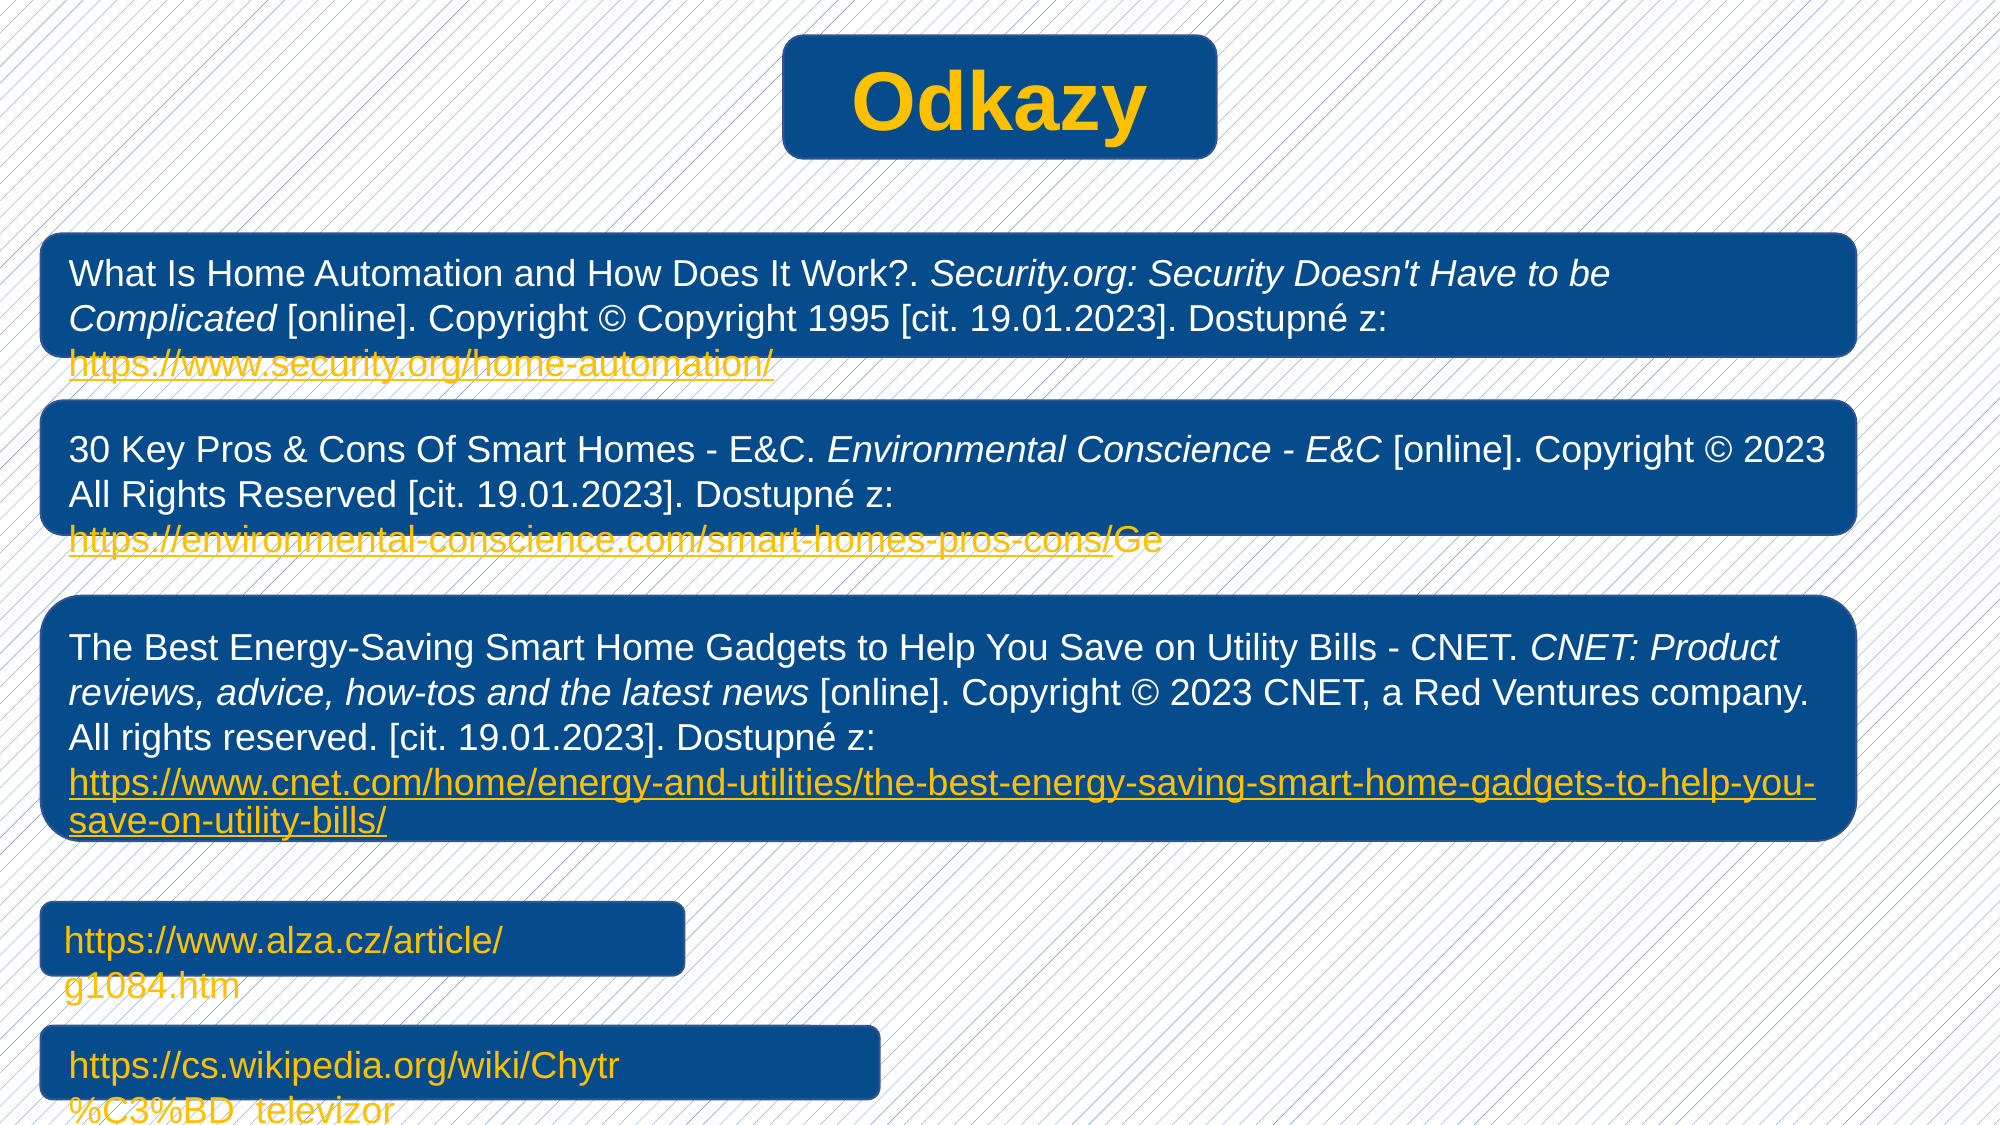

Odkazy

What Is Home Automation and How Does It Work?. Security.org: Security Doesn't Have to be Complicated [online]. Copyright © Copyright 1995 [cit. 19.01.2023]. Dostupné z: https://www.security.org/home-automation/

30 Key Pros & Cons Of Smart Homes - E&C. Environmental Conscience - E&C [online]. Copyright © 2023 All Rights Reserved [cit. 19.01.2023]. Dostupné z: https://environmental-conscience.com/smart-homes-pros-cons/Ge

The Best Energy-Saving Smart Home Gadgets to Help You Save on Utility Bills - CNET. CNET: Product reviews, advice, how-tos and the latest news [online]. Copyright © 2023 CNET, a Red Ventures company. All rights reserved. [cit. 19.01.2023]. Dostupné z: https://www.cnet.com/home/energy-and-utilities/the-best-energy-saving-smart-home-gadgets-to-help-you-save-on-utility-bills/

https://www.alza.cz/article/g1084.htm

https://cs.wikipedia.org/wiki/Chytr%C3%BD_televizor